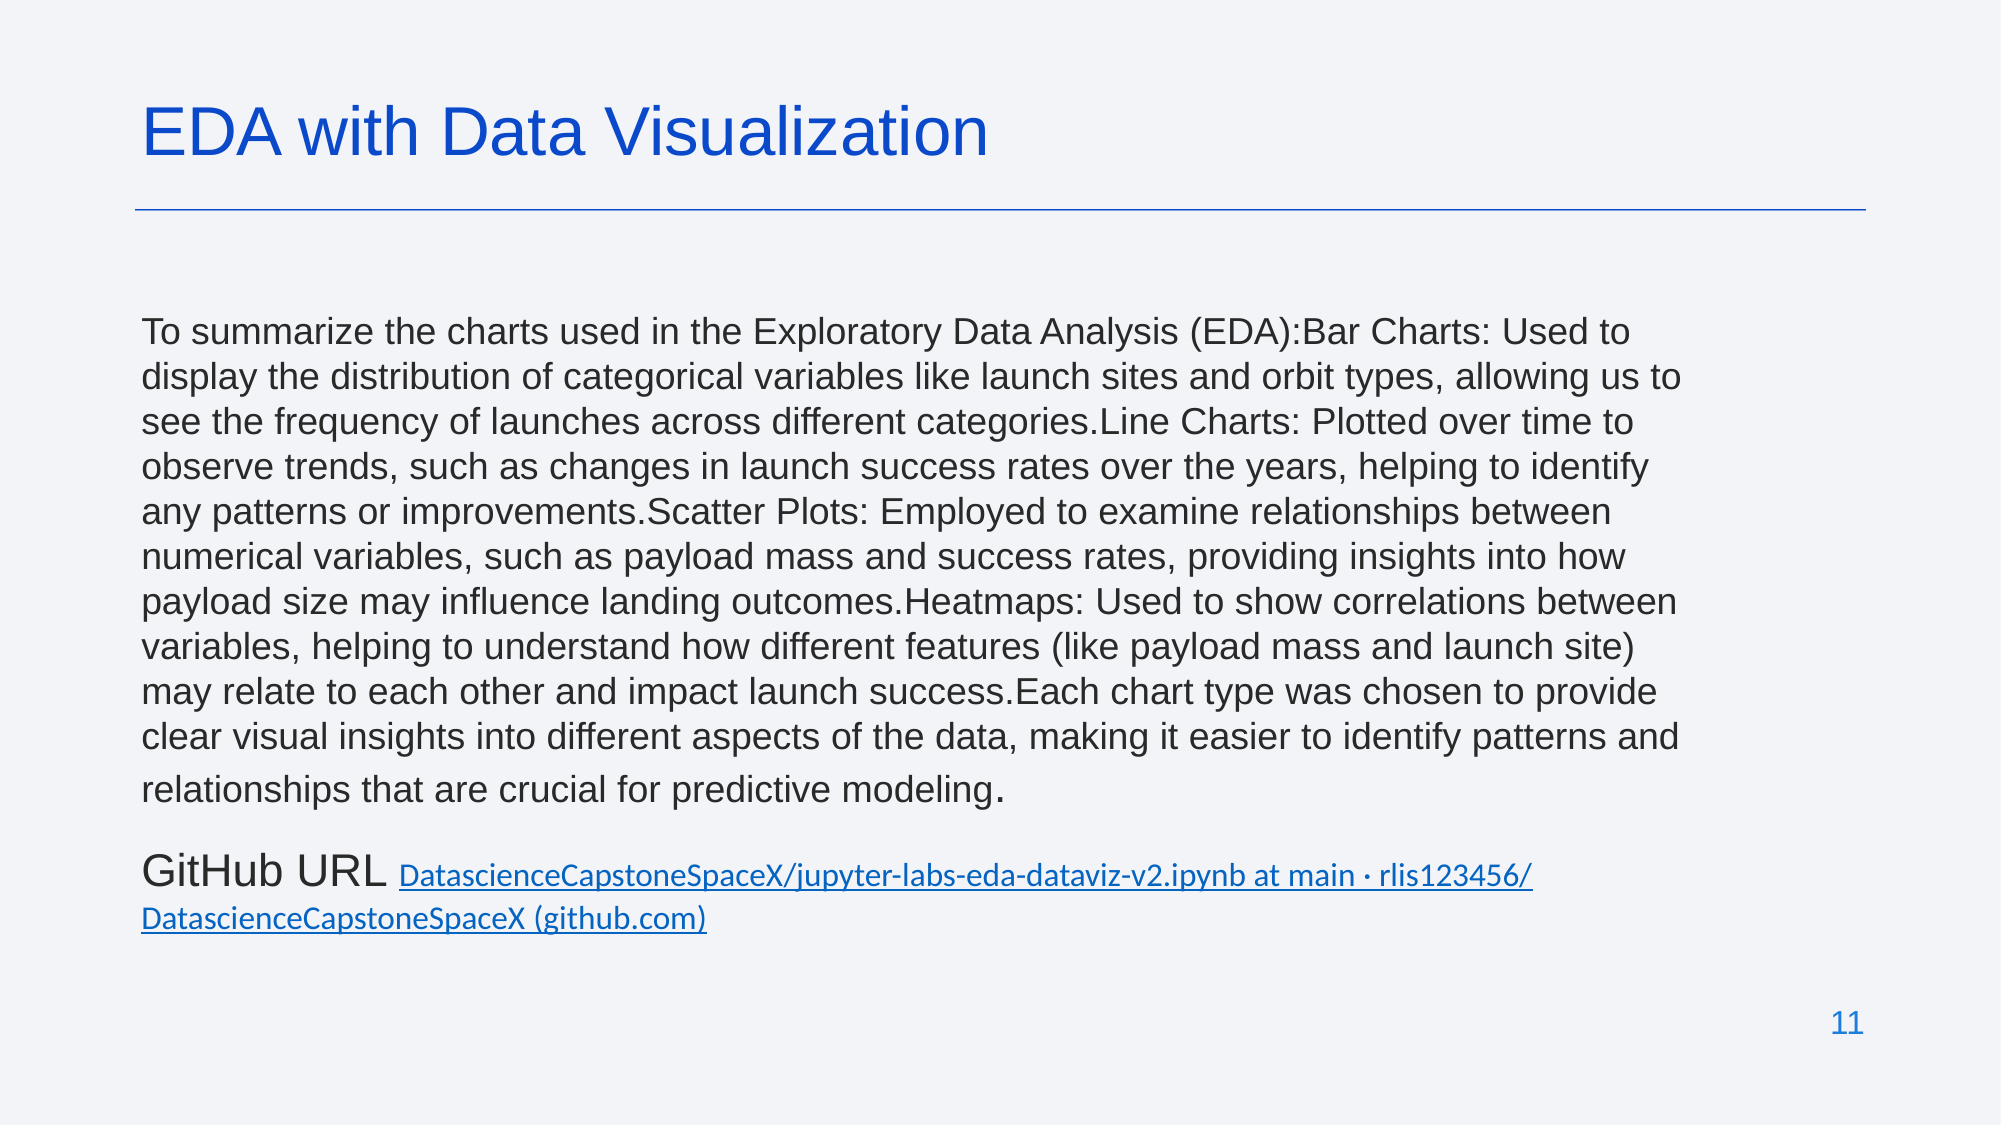

EDA with Data Visualization
To summarize the charts used in the Exploratory Data Analysis (EDA):Bar Charts: Used to display the distribution of categorical variables like launch sites and orbit types, allowing us to see the frequency of launches across different categories.Line Charts: Plotted over time to observe trends, such as changes in launch success rates over the years, helping to identify any patterns or improvements.Scatter Plots: Employed to examine relationships between numerical variables, such as payload mass and success rates, providing insights into how payload size may influence landing outcomes.Heatmaps: Used to show correlations between variables, helping to understand how different features (like payload mass and launch site) may relate to each other and impact launch success.Each chart type was chosen to provide clear visual insights into different aspects of the data, making it easier to identify patterns and relationships that are crucial for predictive modeling.
GitHub URL DatascienceCapstoneSpaceX/jupyter-labs-eda-dataviz-v2.ipynb at main · rlis123456/DatascienceCapstoneSpaceX (github.com)
11